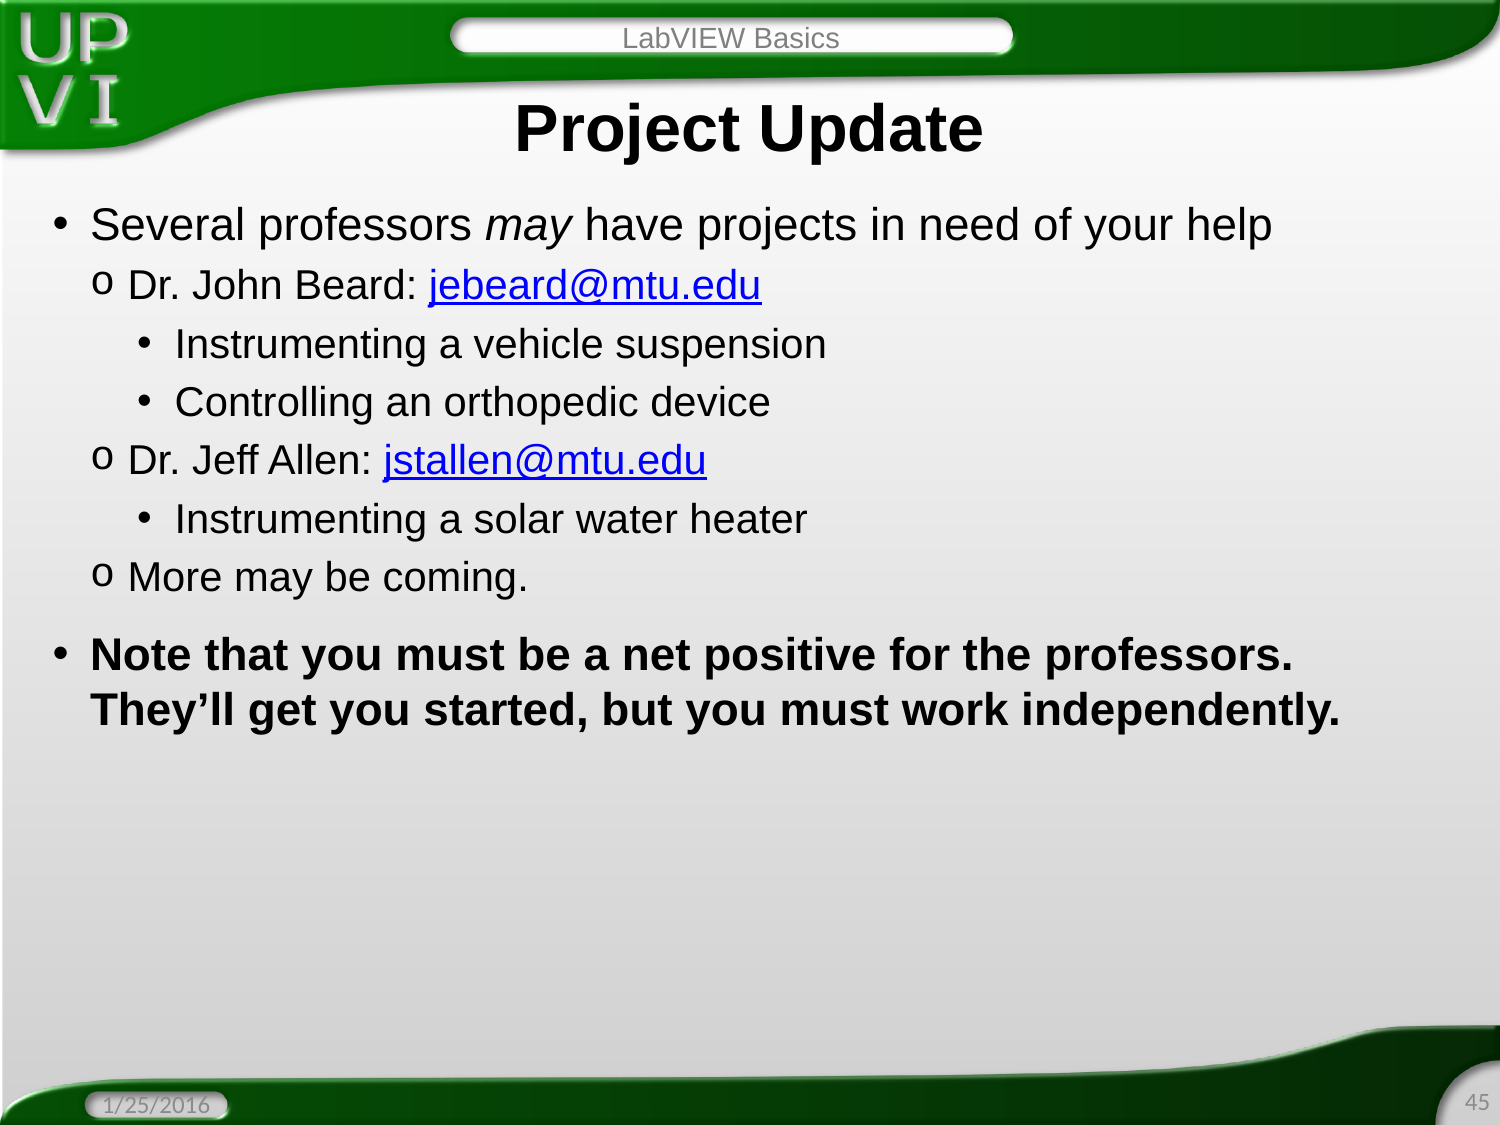

LabVIEW Basics
# Project Update
Several professors may have projects in need of your help
Dr. John Beard: jebeard@mtu.edu
Instrumenting a vehicle suspension
Controlling an orthopedic device
Dr. Jeff Allen: jstallen@mtu.edu
Instrumenting a solar water heater
More may be coming.
Note that you must be a net positive for the professors. They’ll get you started, but you must work independently.

45
1/25/2016